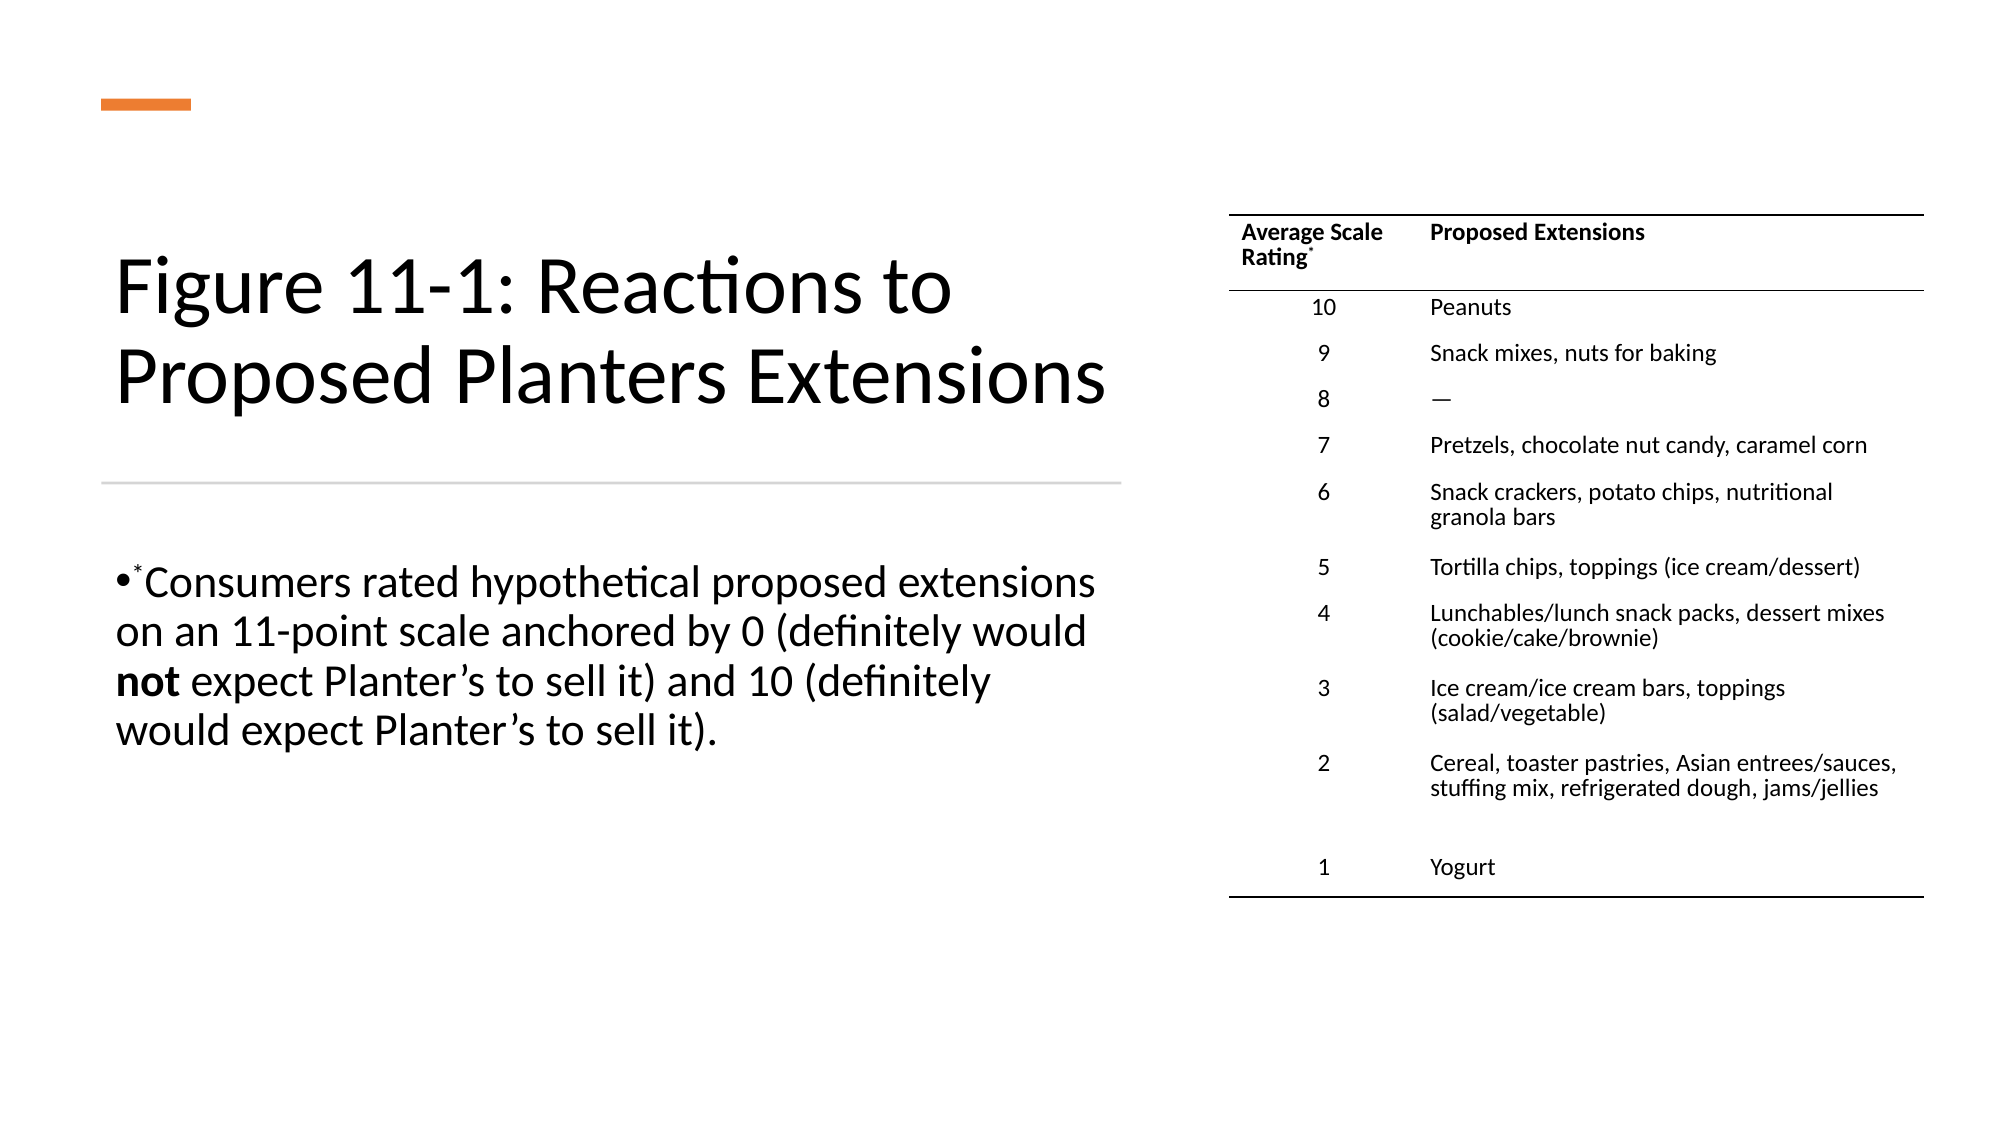

# Figure 11-1: Reactions to Proposed Planters Extensions
| Average Scale Rating\* | Proposed Extensions |
| --- | --- |
| 10 | Peanuts |
| 9 | Snack mixes, nuts for baking |
| 8 | — |
| 7 | Pretzels, chocolate nut candy, caramel corn |
| 6 | Snack crackers, potato chips, nutritional granola bars |
| 5 | Tortilla chips, toppings (ice cream/dessert) |
| 4 | Lunchables/lunch snack packs, dessert mixes (cookie/cake/brownie) |
| 3 | Ice cream/ice cream bars, toppings (salad/vegetable) |
| 2 | Cereal, toaster pastries, Asian entrees/sauces, stuffing mix, refrigerated dough, jams/jellies |
| 1 | Yogurt |

*Consumers rated hypothetical proposed extensions on an 11-point scale anchored by 0 (definitely would not expect Planter’s to sell it) and 10 (definitely would expect Planter’s to sell it).